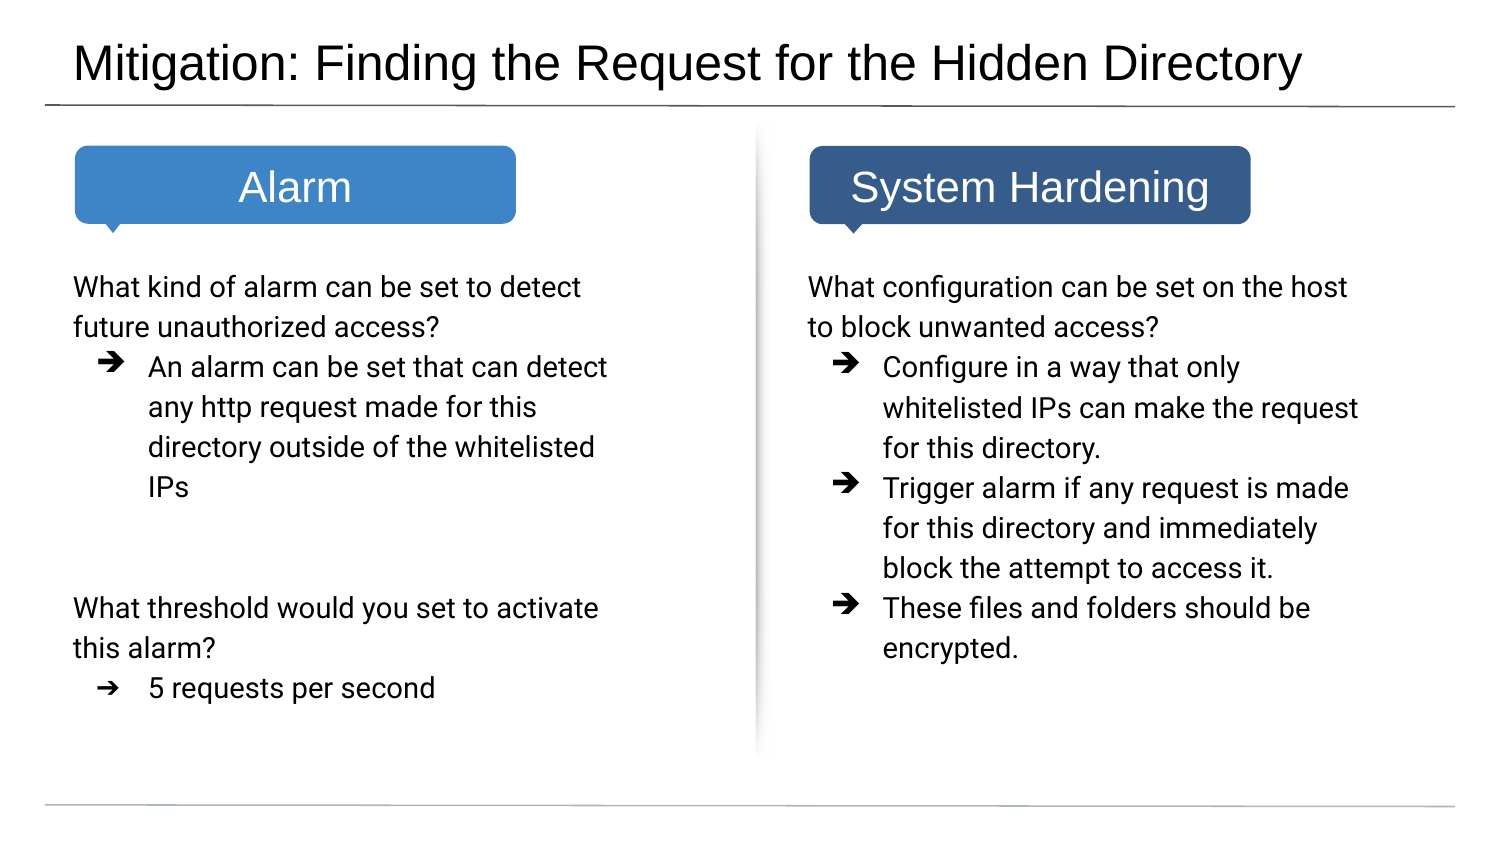

# Mitigation: Finding the Request for the Hidden Directory
What kind of alarm can be set to detect future unauthorized access?
An alarm can be set that can detect any http request made for this directory outside of the whitelisted IPs

What threshold would you set to activate this alarm?
5 requests per second
What configuration can be set on the host to block unwanted access?
Configure in a way that only whitelisted IPs can make the request for this directory.
Trigger alarm if any request is made for this directory and immediately block the attempt to access it.
These files and folders should be encrypted.